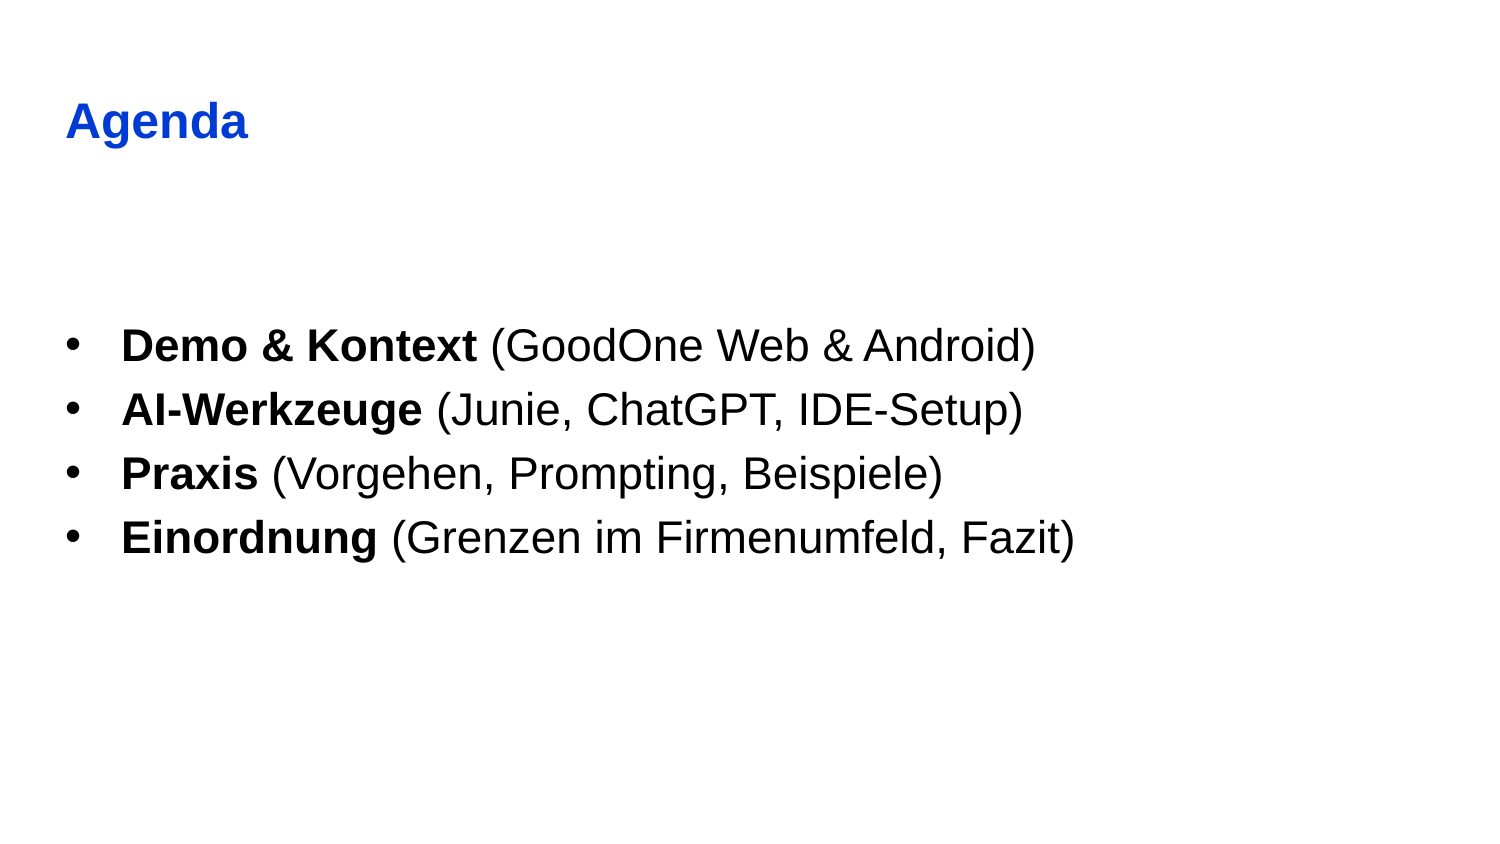

# Agenda
Demo & Kontext (GoodOne Web & Android)
AI-Werkzeuge (Junie, ChatGPT, IDE-Setup)
Praxis (Vorgehen, Prompting, Beispiele)
Einordnung (Grenzen im Firmenumfeld, Fazit)
3
AngularAI - Softwareentwicklung mit AI